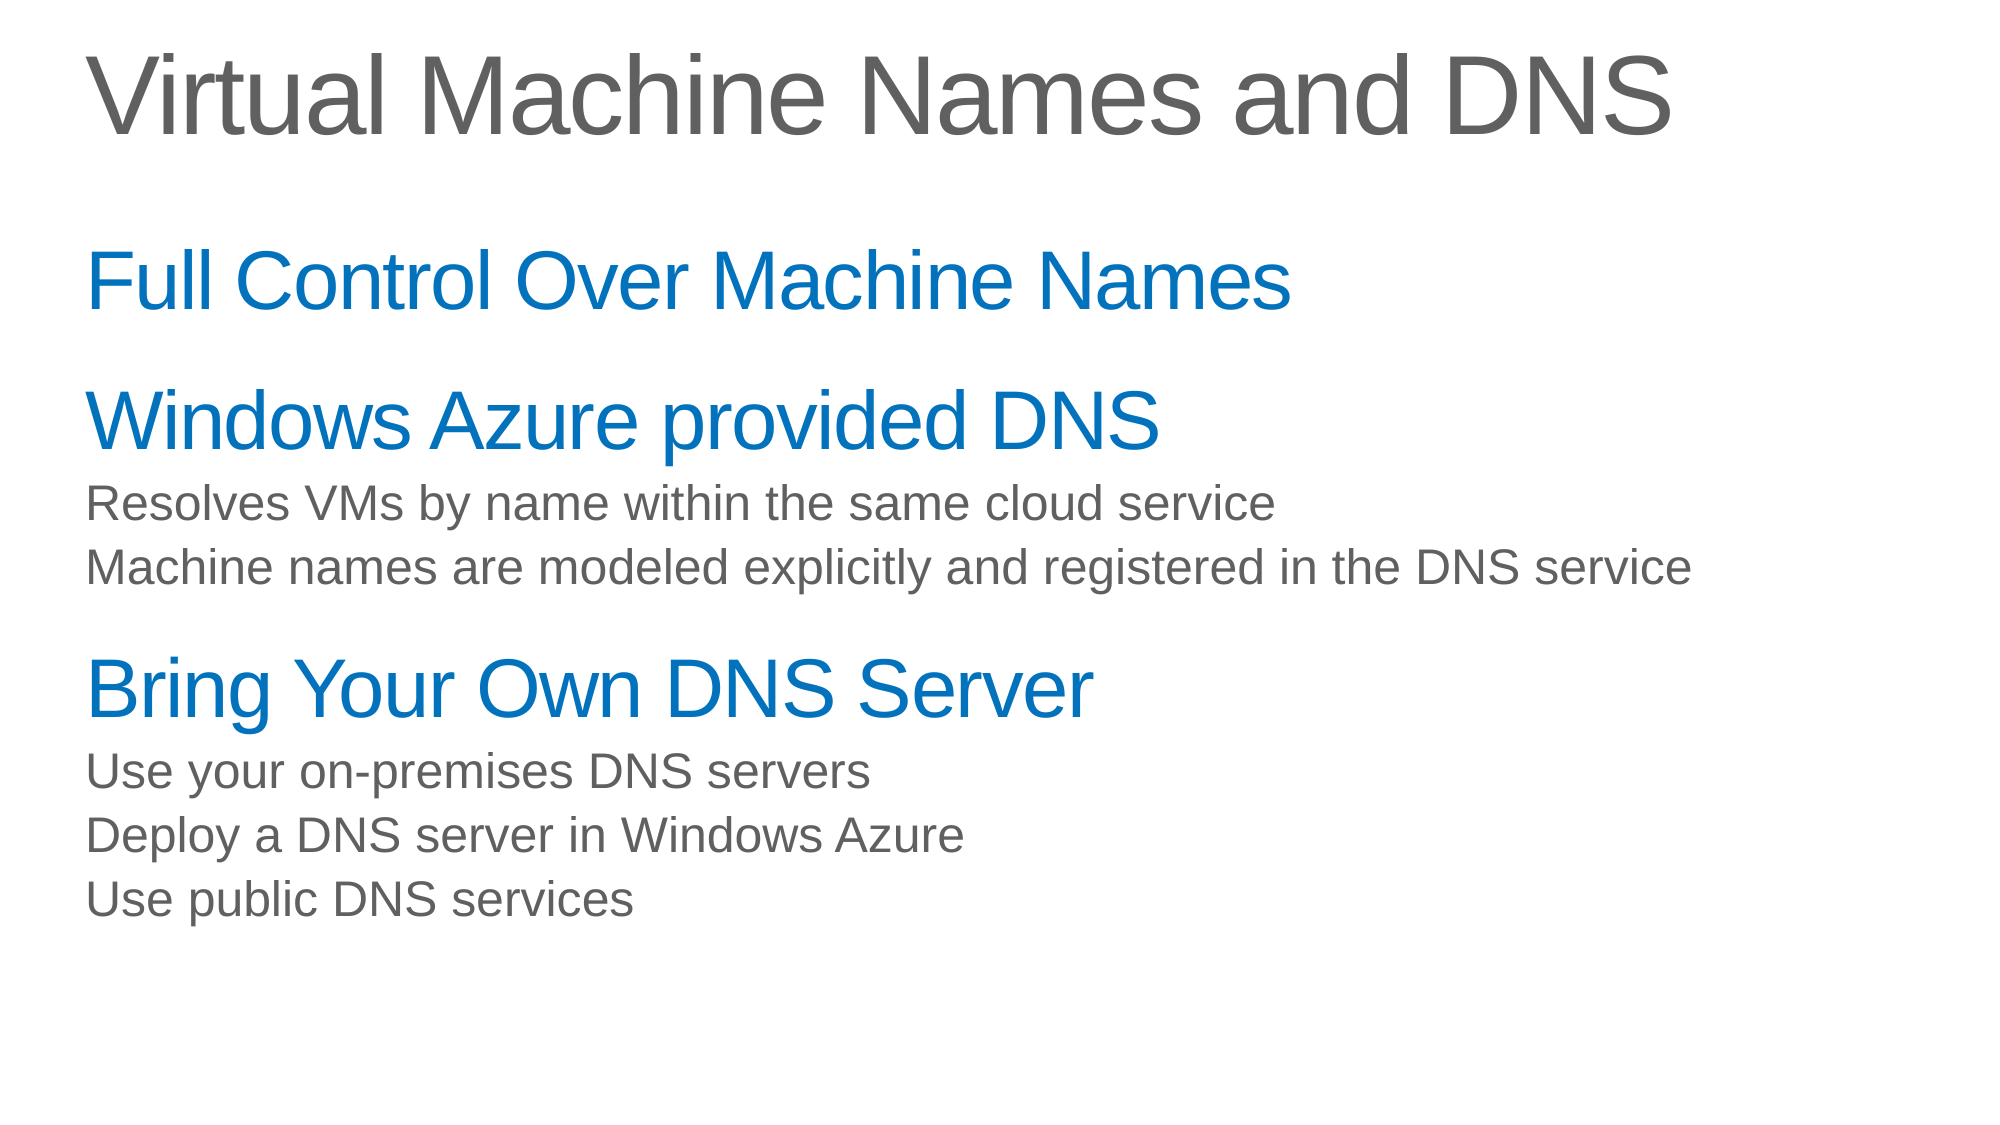

# Virtual Machine Names and DNS
Full Control Over Machine Names
Windows Azure provided DNS
Resolves VMs by name within the same cloud service
Machine names are modeled explicitly and registered in the DNS service
Bring Your Own DNS Server
Use your on-premises DNS servers
Deploy a DNS server in Windows Azure
Use public DNS services